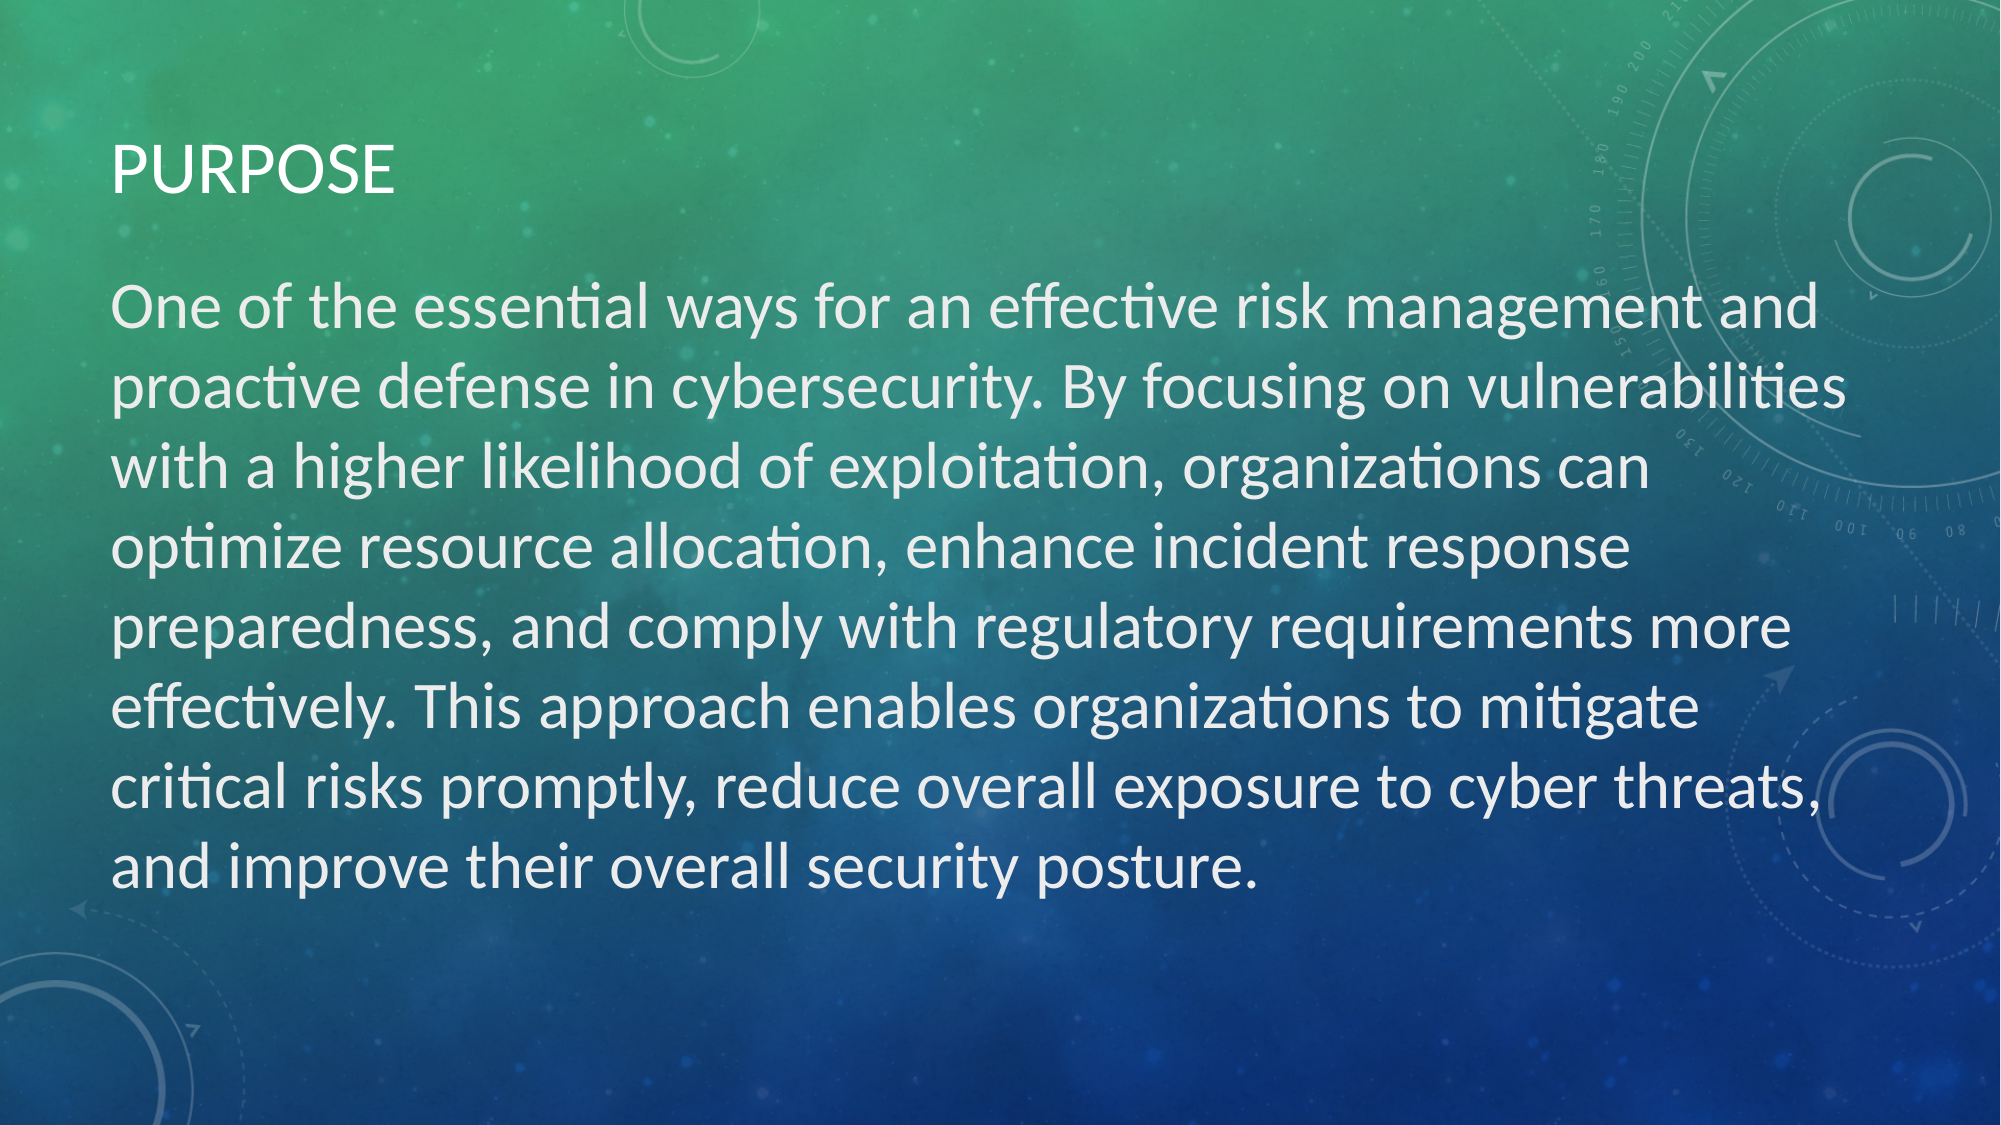

# Purpose
One of the essential ways for an effective risk management and proactive defense in cybersecurity. By focusing on vulnerabilities with a higher likelihood of exploitation, organizations can optimize resource allocation, enhance incident response preparedness, and comply with regulatory requirements more effectively. This approach enables organizations to mitigate critical risks promptly, reduce overall exposure to cyber threats, and improve their overall security posture.